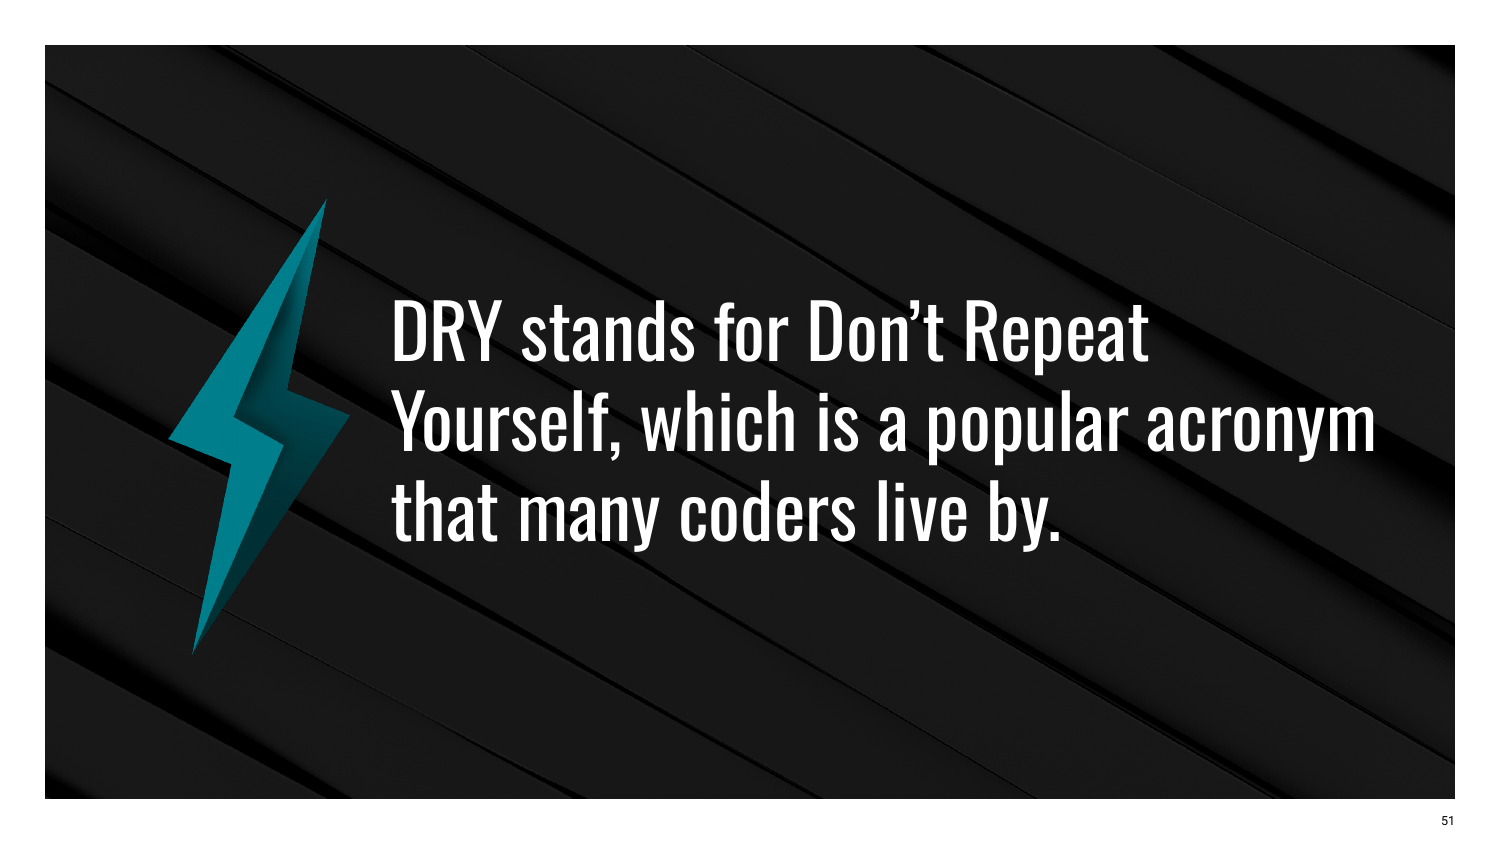

# DRY stands for Don’t Repeat Yourself, which is a popular acronym that many coders live by.